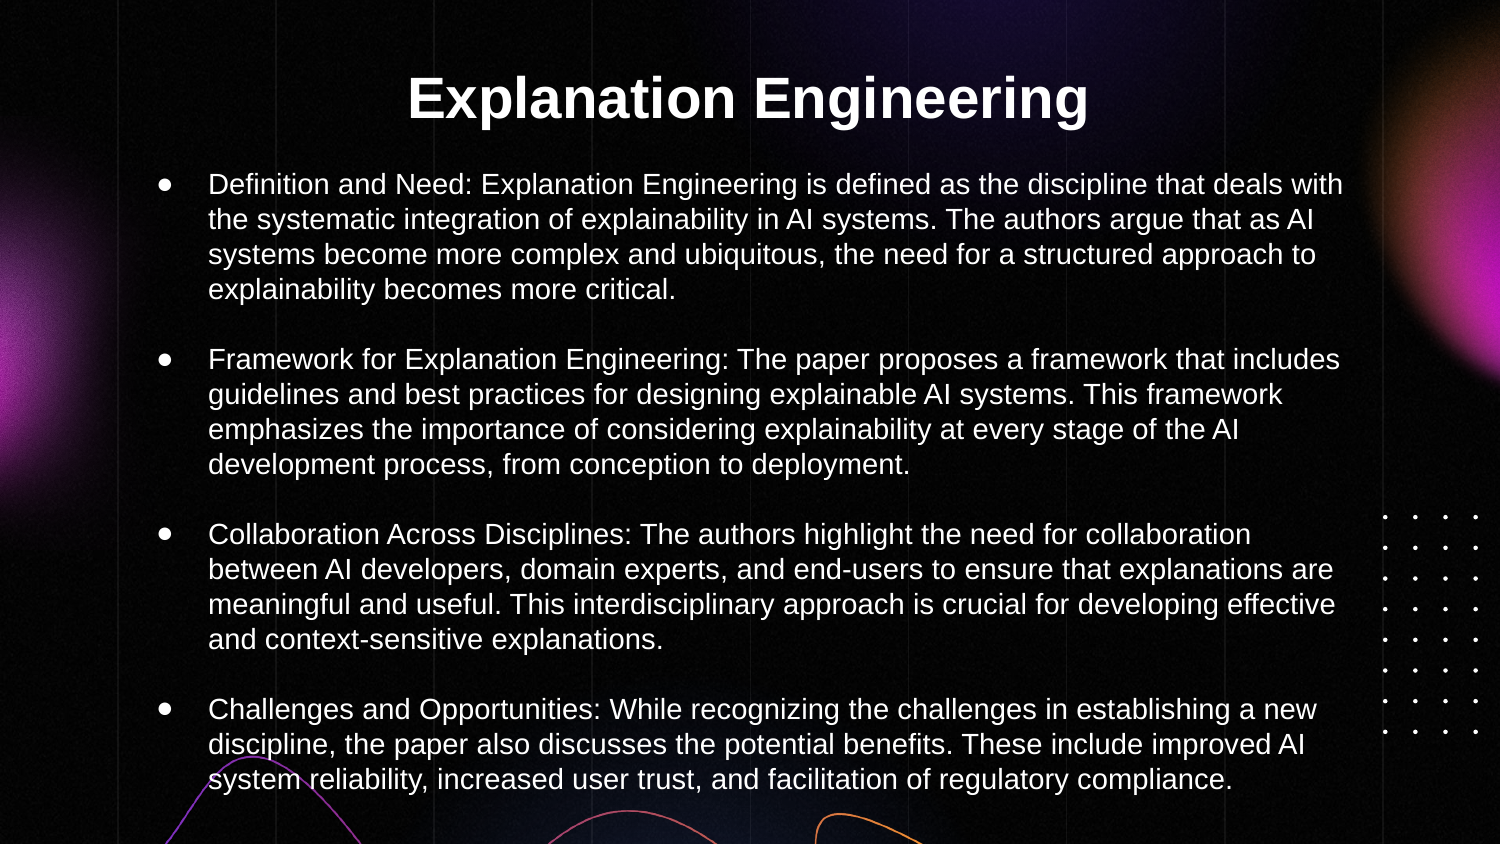

Explanation Engineering
# Definition and Need: Explanation Engineering is defined as the discipline that deals with the systematic integration of explainability in AI systems. The authors argue that as AI systems become more complex and ubiquitous, the need for a structured approach to explainability becomes more critical.

Framework for Explanation Engineering: The paper proposes a framework that includes guidelines and best practices for designing explainable AI systems. This framework emphasizes the importance of considering explainability at every stage of the AI development process, from conception to deployment.

Collaboration Across Disciplines: The authors highlight the need for collaboration between AI developers, domain experts, and end-users to ensure that explanations are meaningful and useful. This interdisciplinary approach is crucial for developing effective and context-sensitive explanations.

Challenges and Opportunities: While recognizing the challenges in establishing a new discipline, the paper also discusses the potential benefits. These include improved AI system reliability, increased user trust, and facilitation of regulatory compliance.